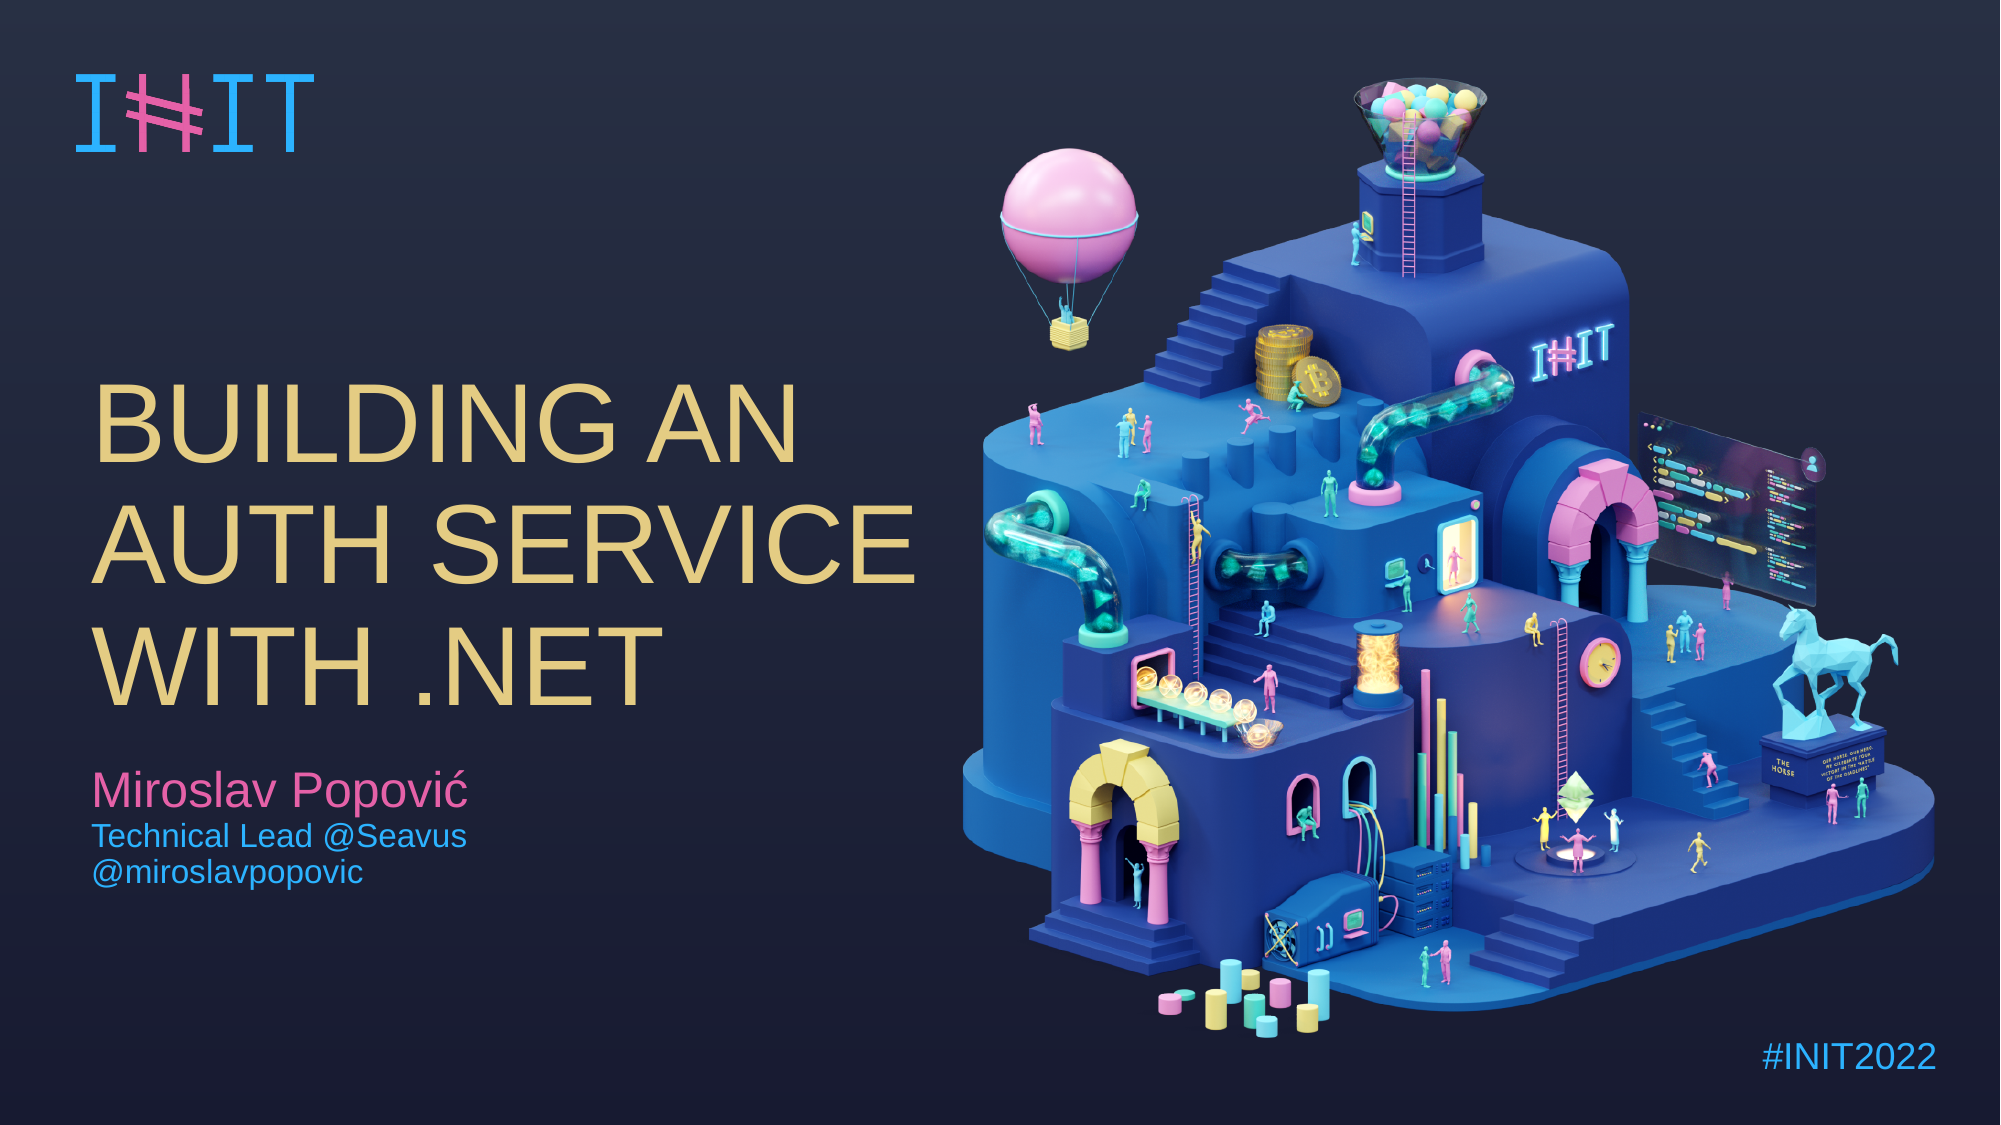

# Building an Auth service with .NET
Miroslav Popović
Technical Lead @Seavus
@miroslavpopovic